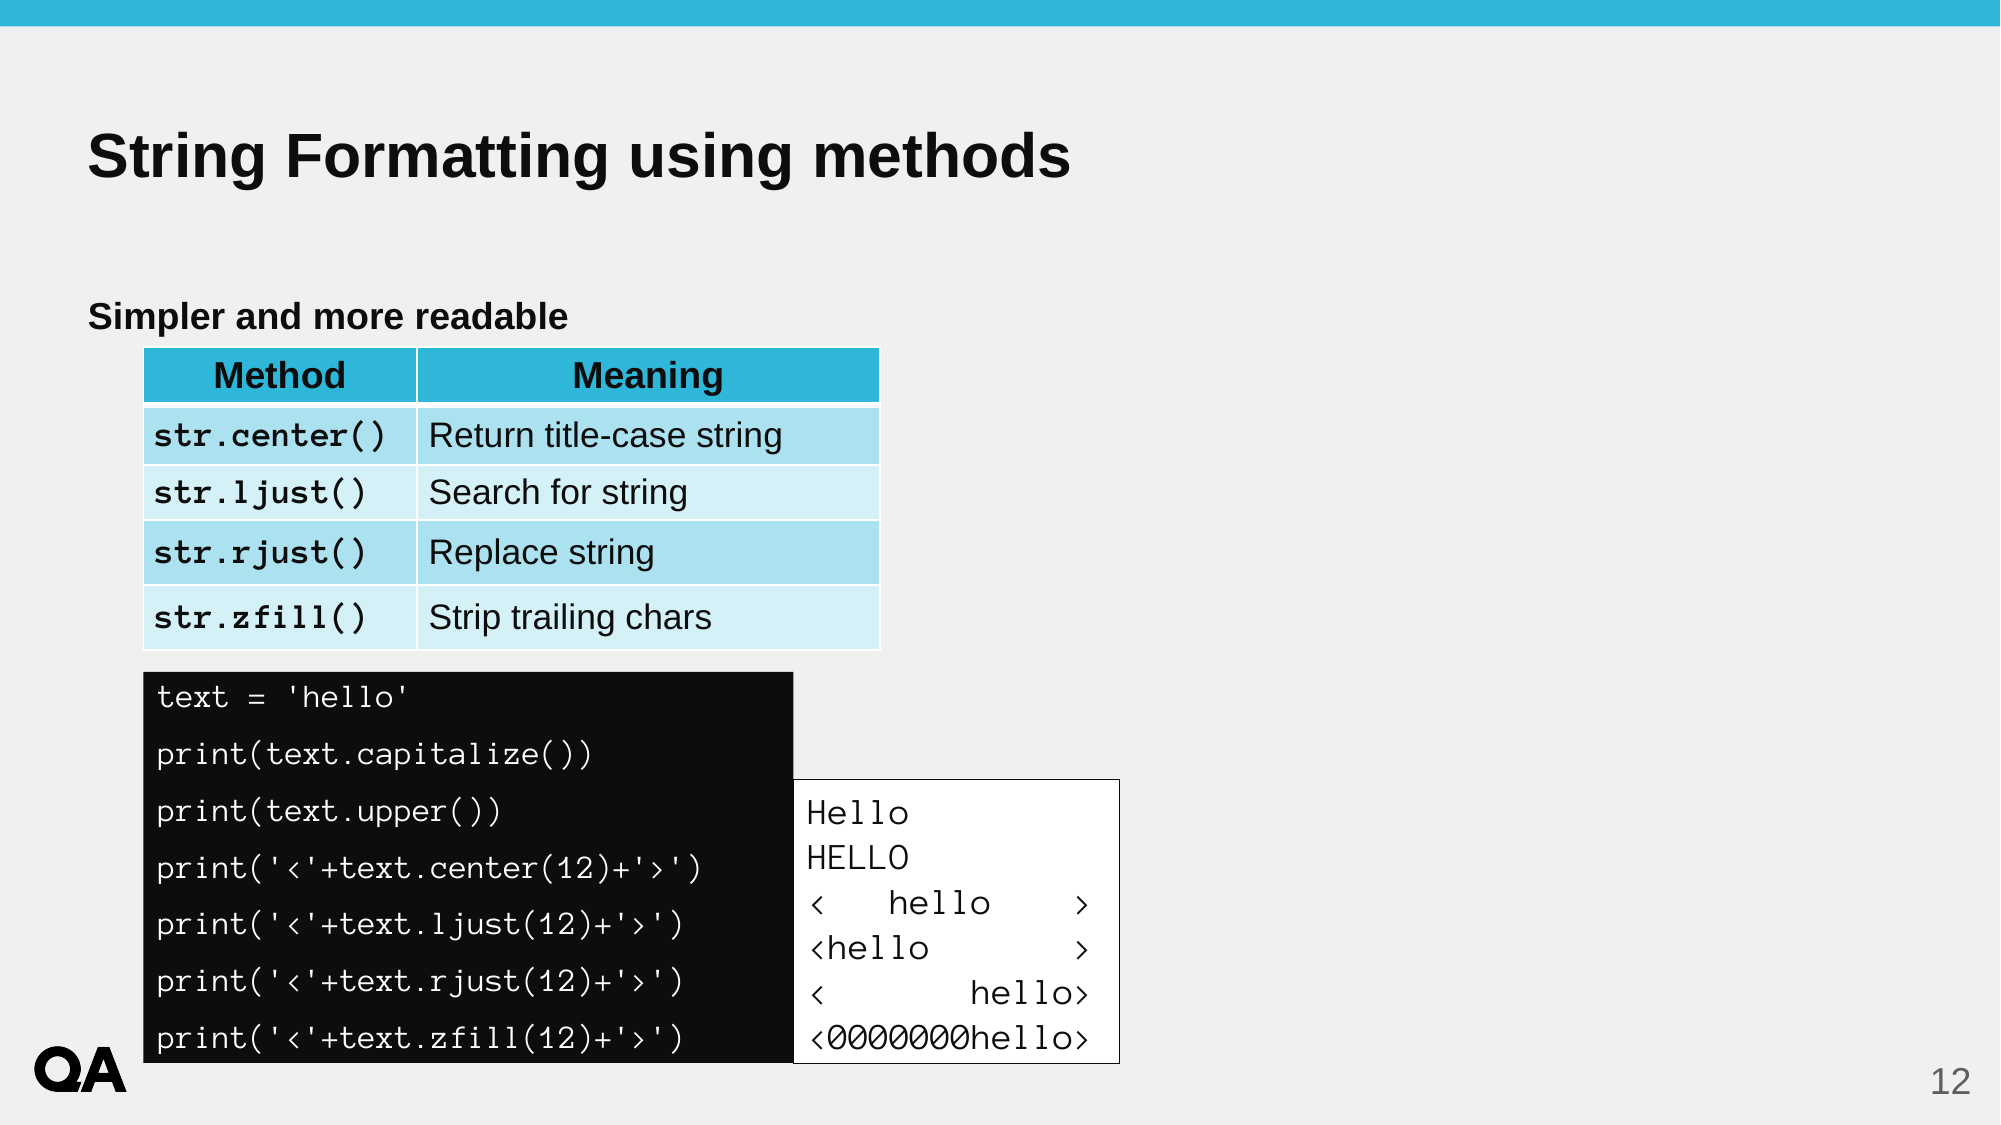

# String Formatting using methods
Simpler and more readable
| Method | Meaning |
| --- | --- |
| str.center() | Return title-case string |
| str.ljust() | Search for string |
| str.rjust() | Replace string |
| str.zfill() | Strip trailing chars |
text = 'hello'
print(text.capitalize())
print(text.upper())
print('<'+text.center(12)+'>')
print('<'+text.ljust(12)+'>')
print('<'+text.rjust(12)+'>')
print('<'+text.zfill(12)+'>')
Hello
HELLO
<   hello    >
<hello       >
<       hello>
<0000000hello>
12